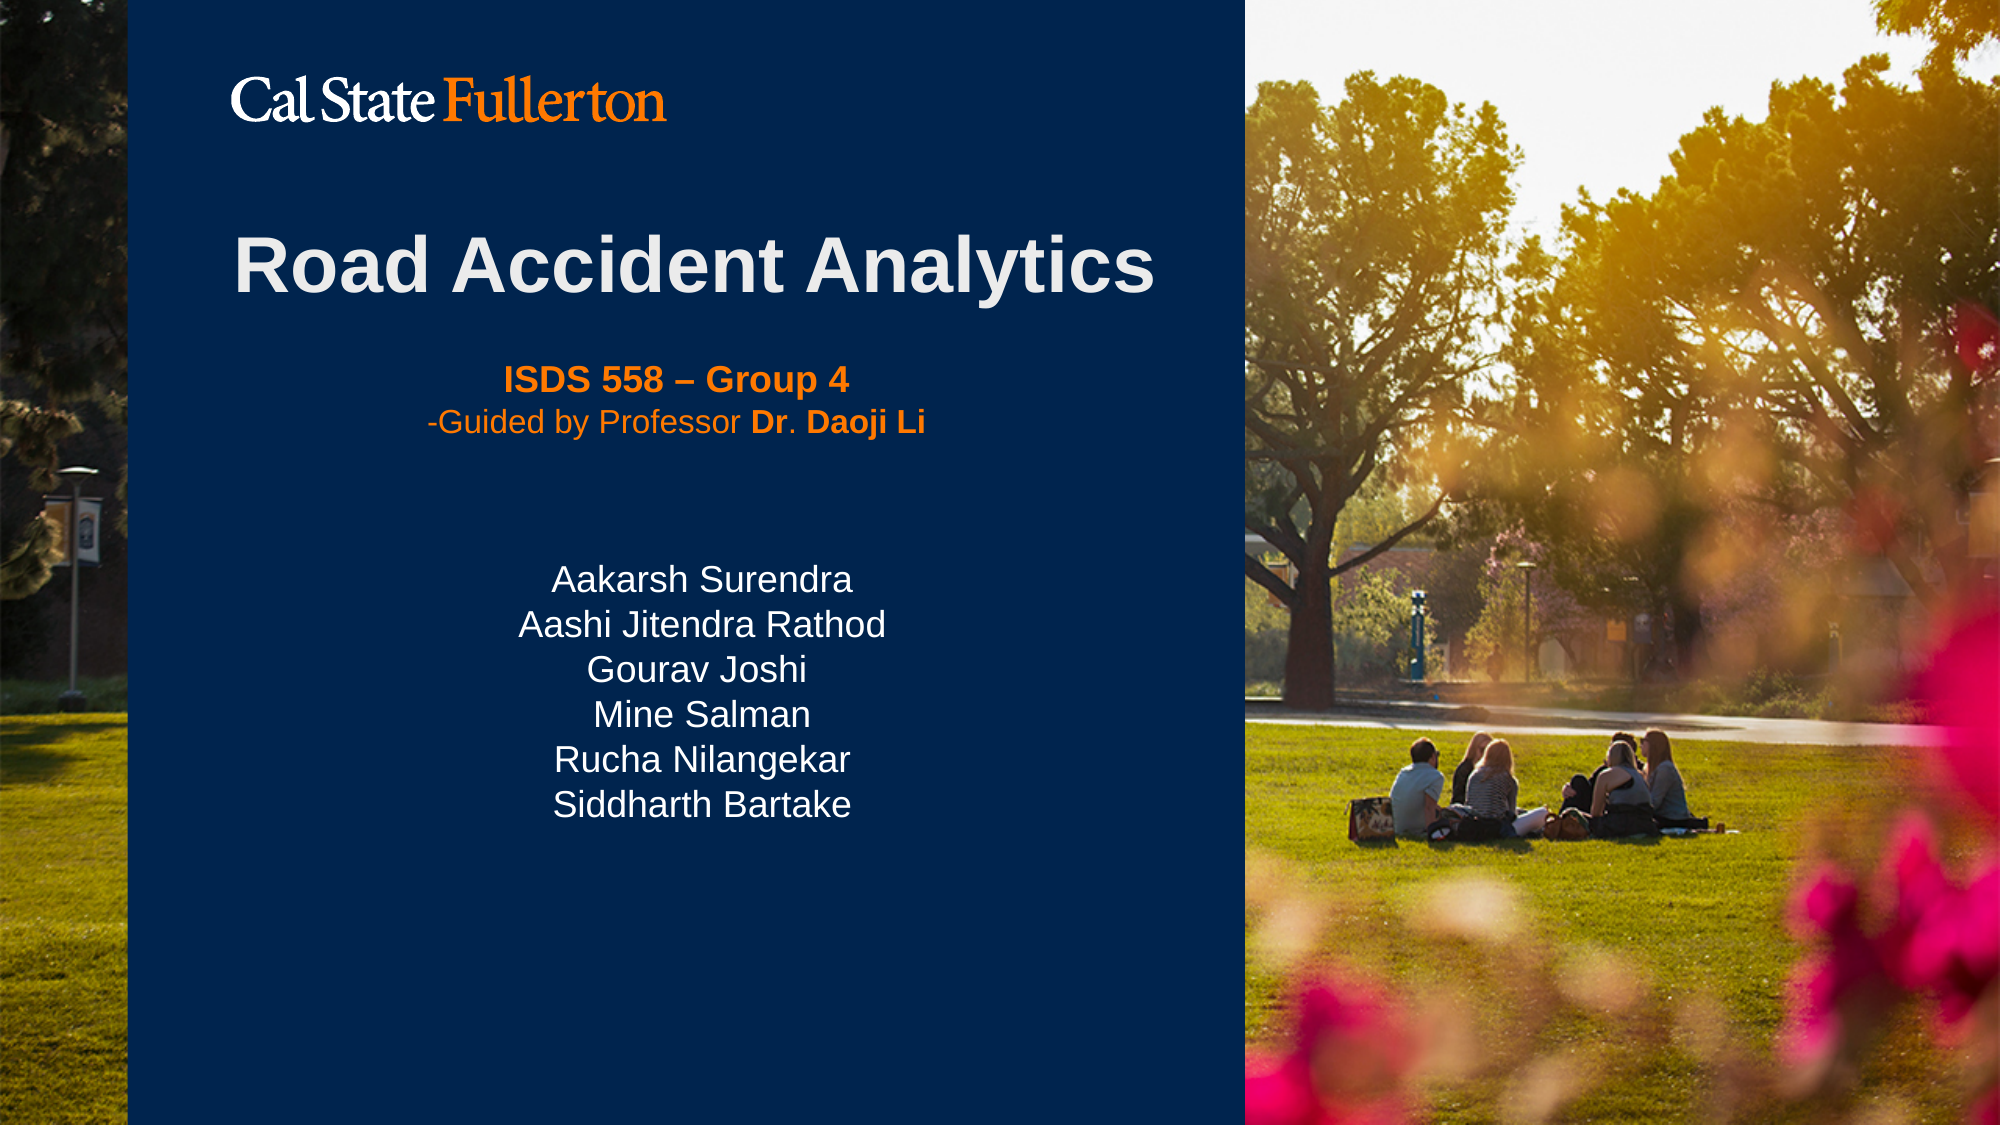

# Road Accident Analytics
ISDS 558 – Group 4
-Guided by Professor Dr. Daoji Li
Aakarsh Surendra
Aashi Jitendra Rathod
Gourav Joshi
Mine Salman
Rucha Nilangekar
Siddharth Bartake